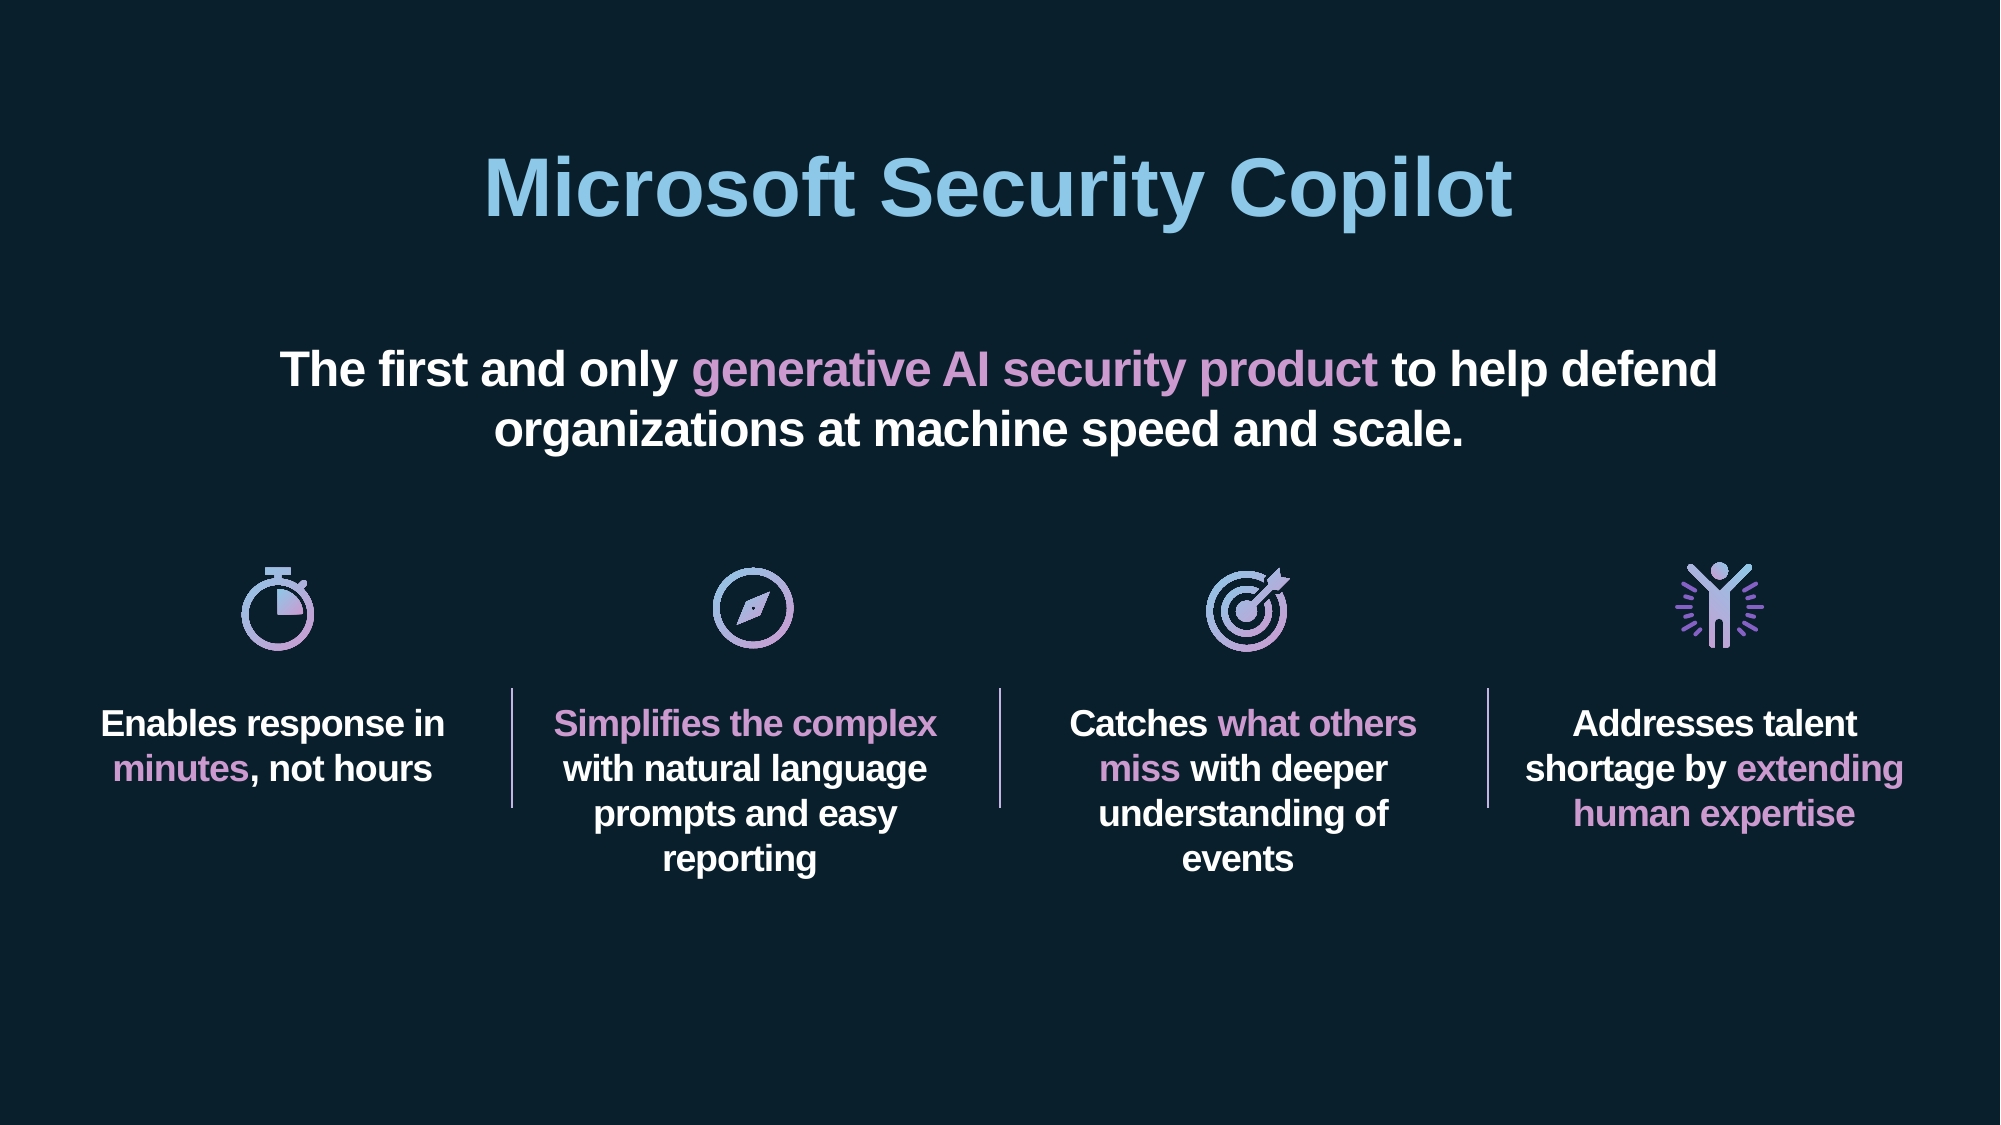

# Microsoft Security Copilot
The first and only generative AI security product to help defend organizations at machine speed and scale.

Enables response in minutes, not hours
Simplifies the complex with natural language prompts and easy reporting
Catches what others miss with deeper understanding of events
Addresses talent shortage by extending human expertise